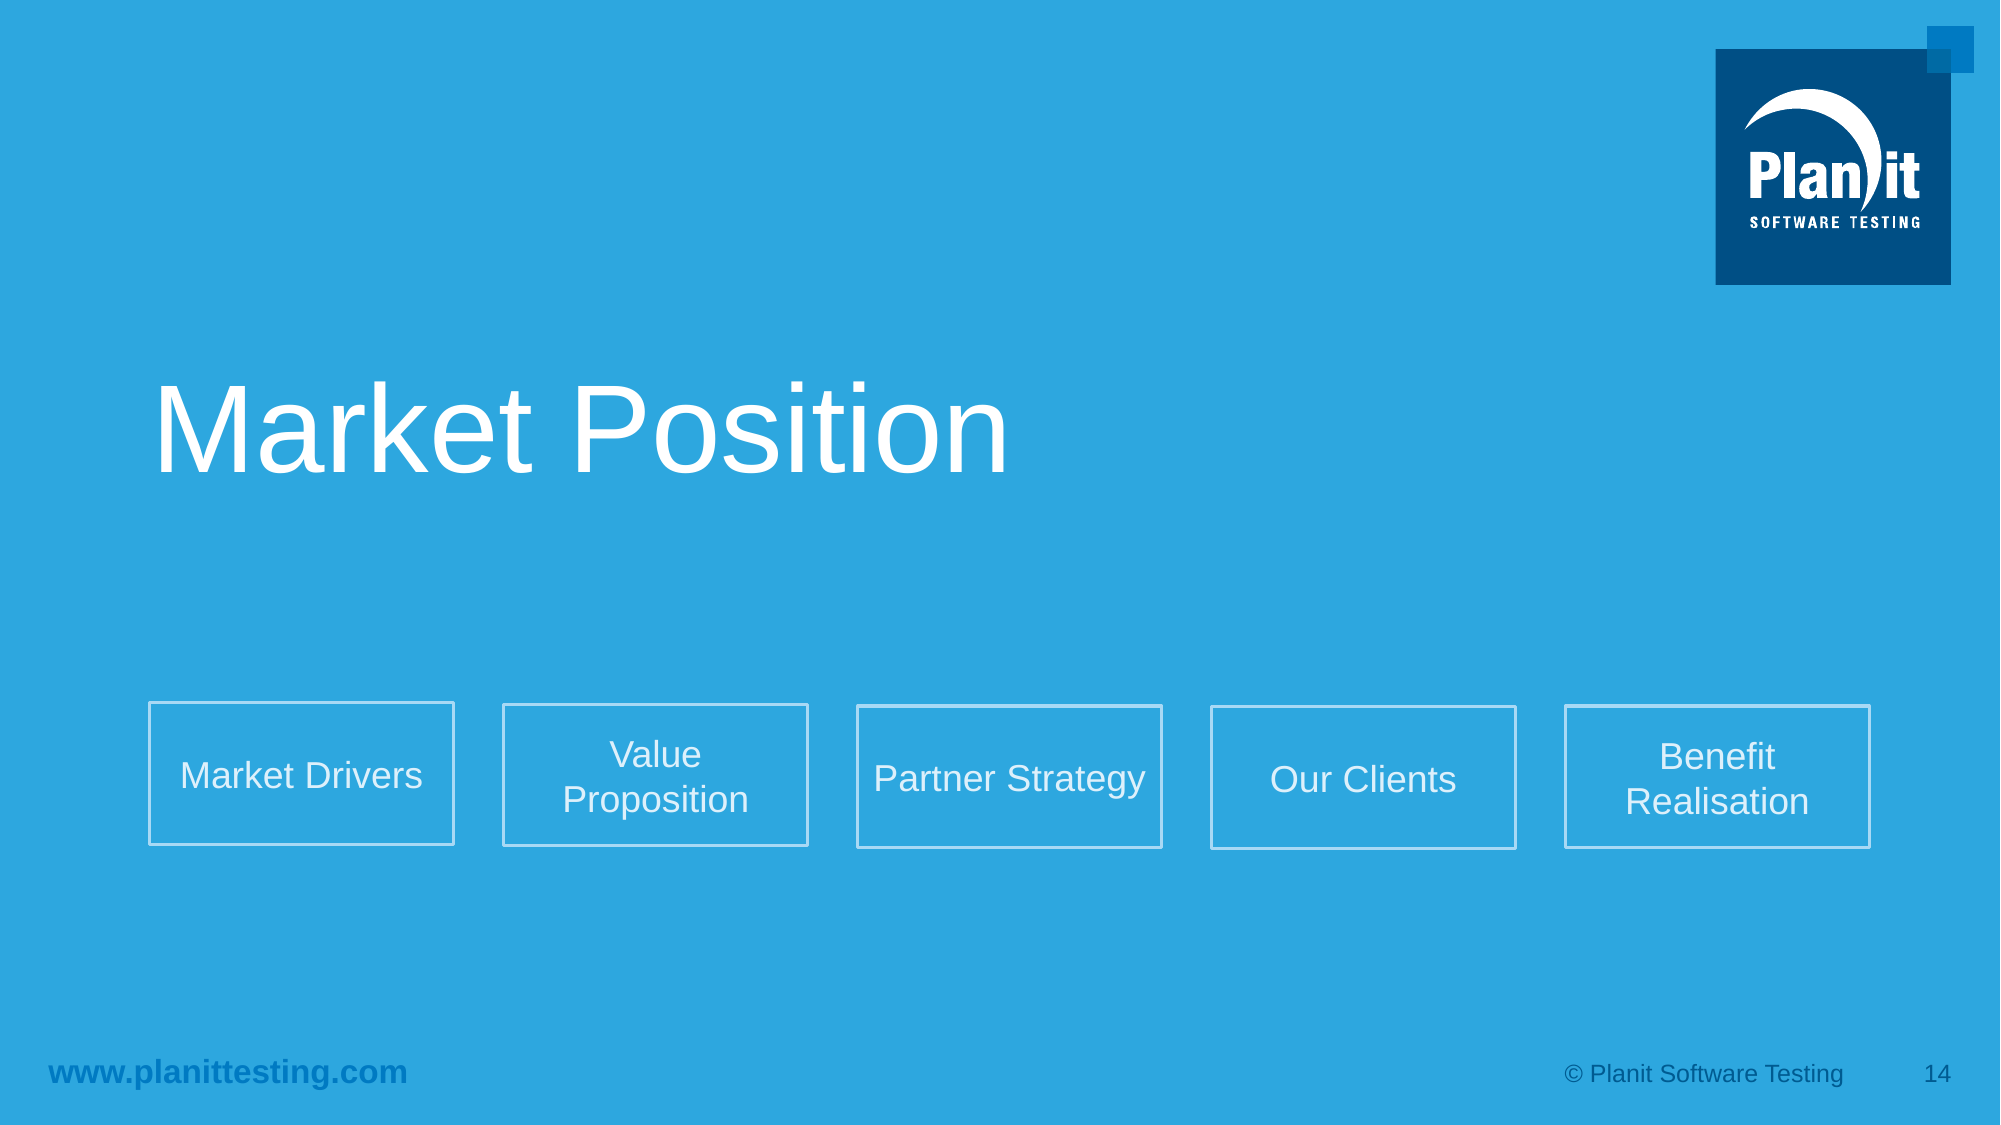

# Market Position
Market Drivers
Value Proposition
Partner Strategy
Benefit Realisation
Our Clients
© Planit Software Testing
14